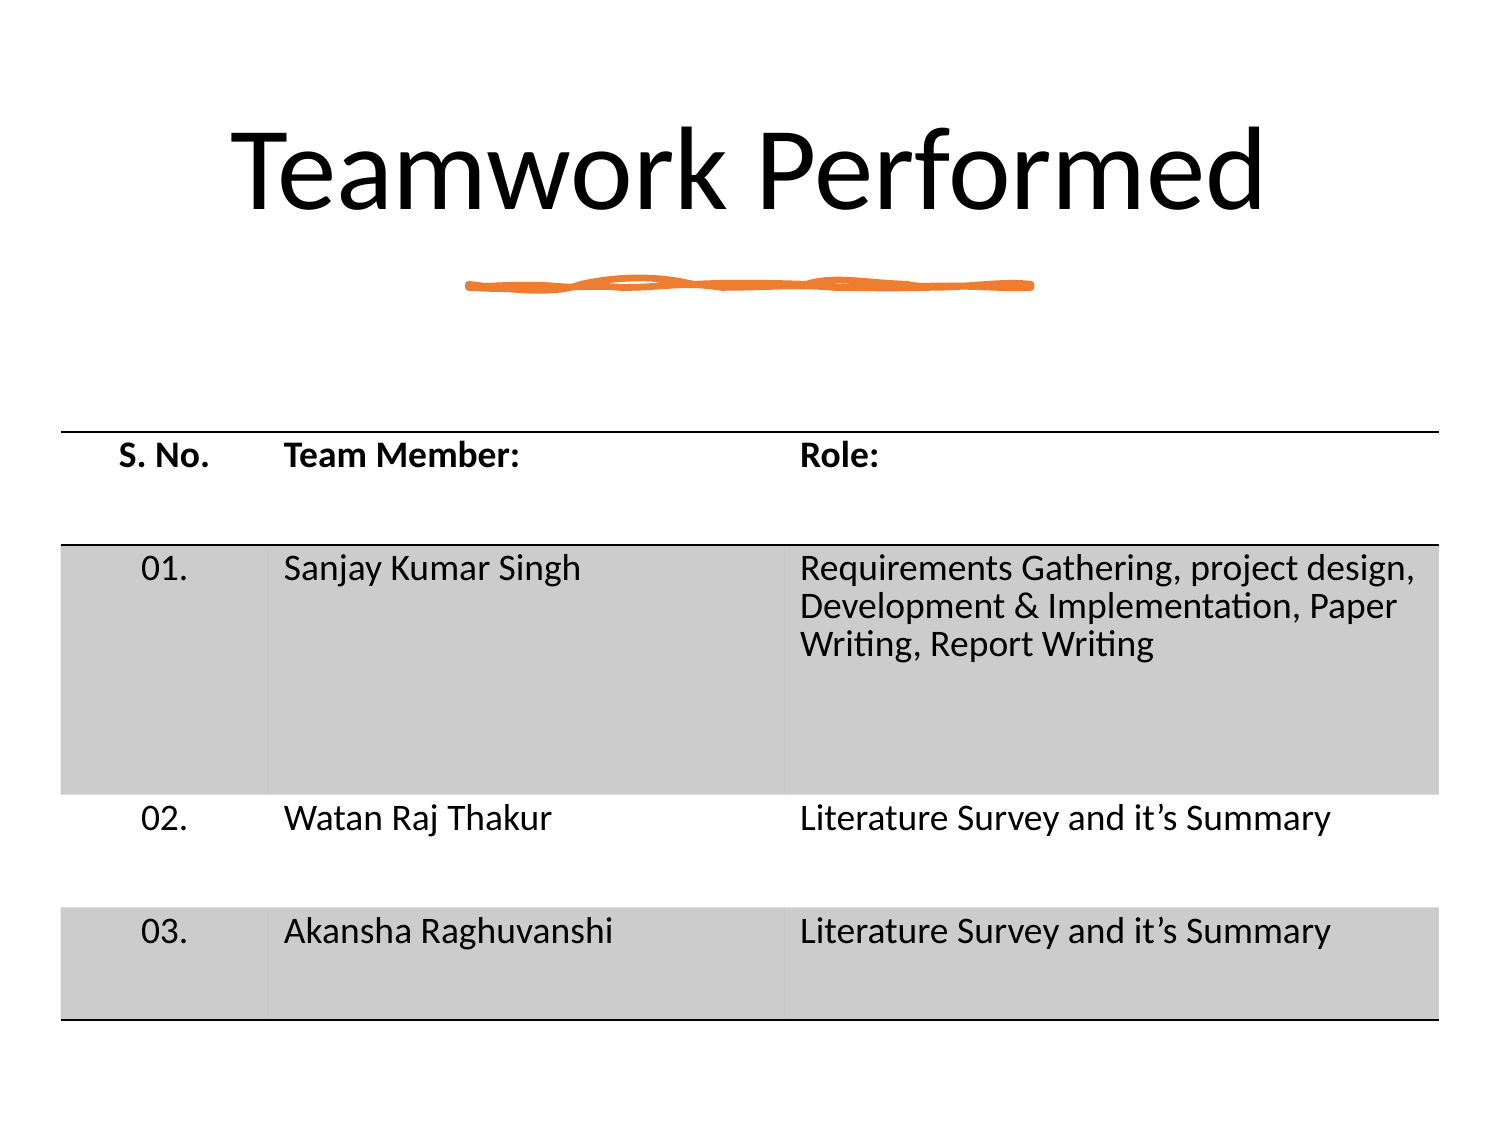

# Teamwork Performed

| S. No. | Team Member: | Role: |
| --- | --- | --- |
| 01. | Sanjay Kumar Singh | Requirements Gathering, project design, Development & Implementation, Paper Writing, Report Writing |
| 02. | Watan Raj Thakur | Literature Survey and it’s Summary |
| 03. | Akansha Raghuvanshi | Literature Survey and it’s Summary |